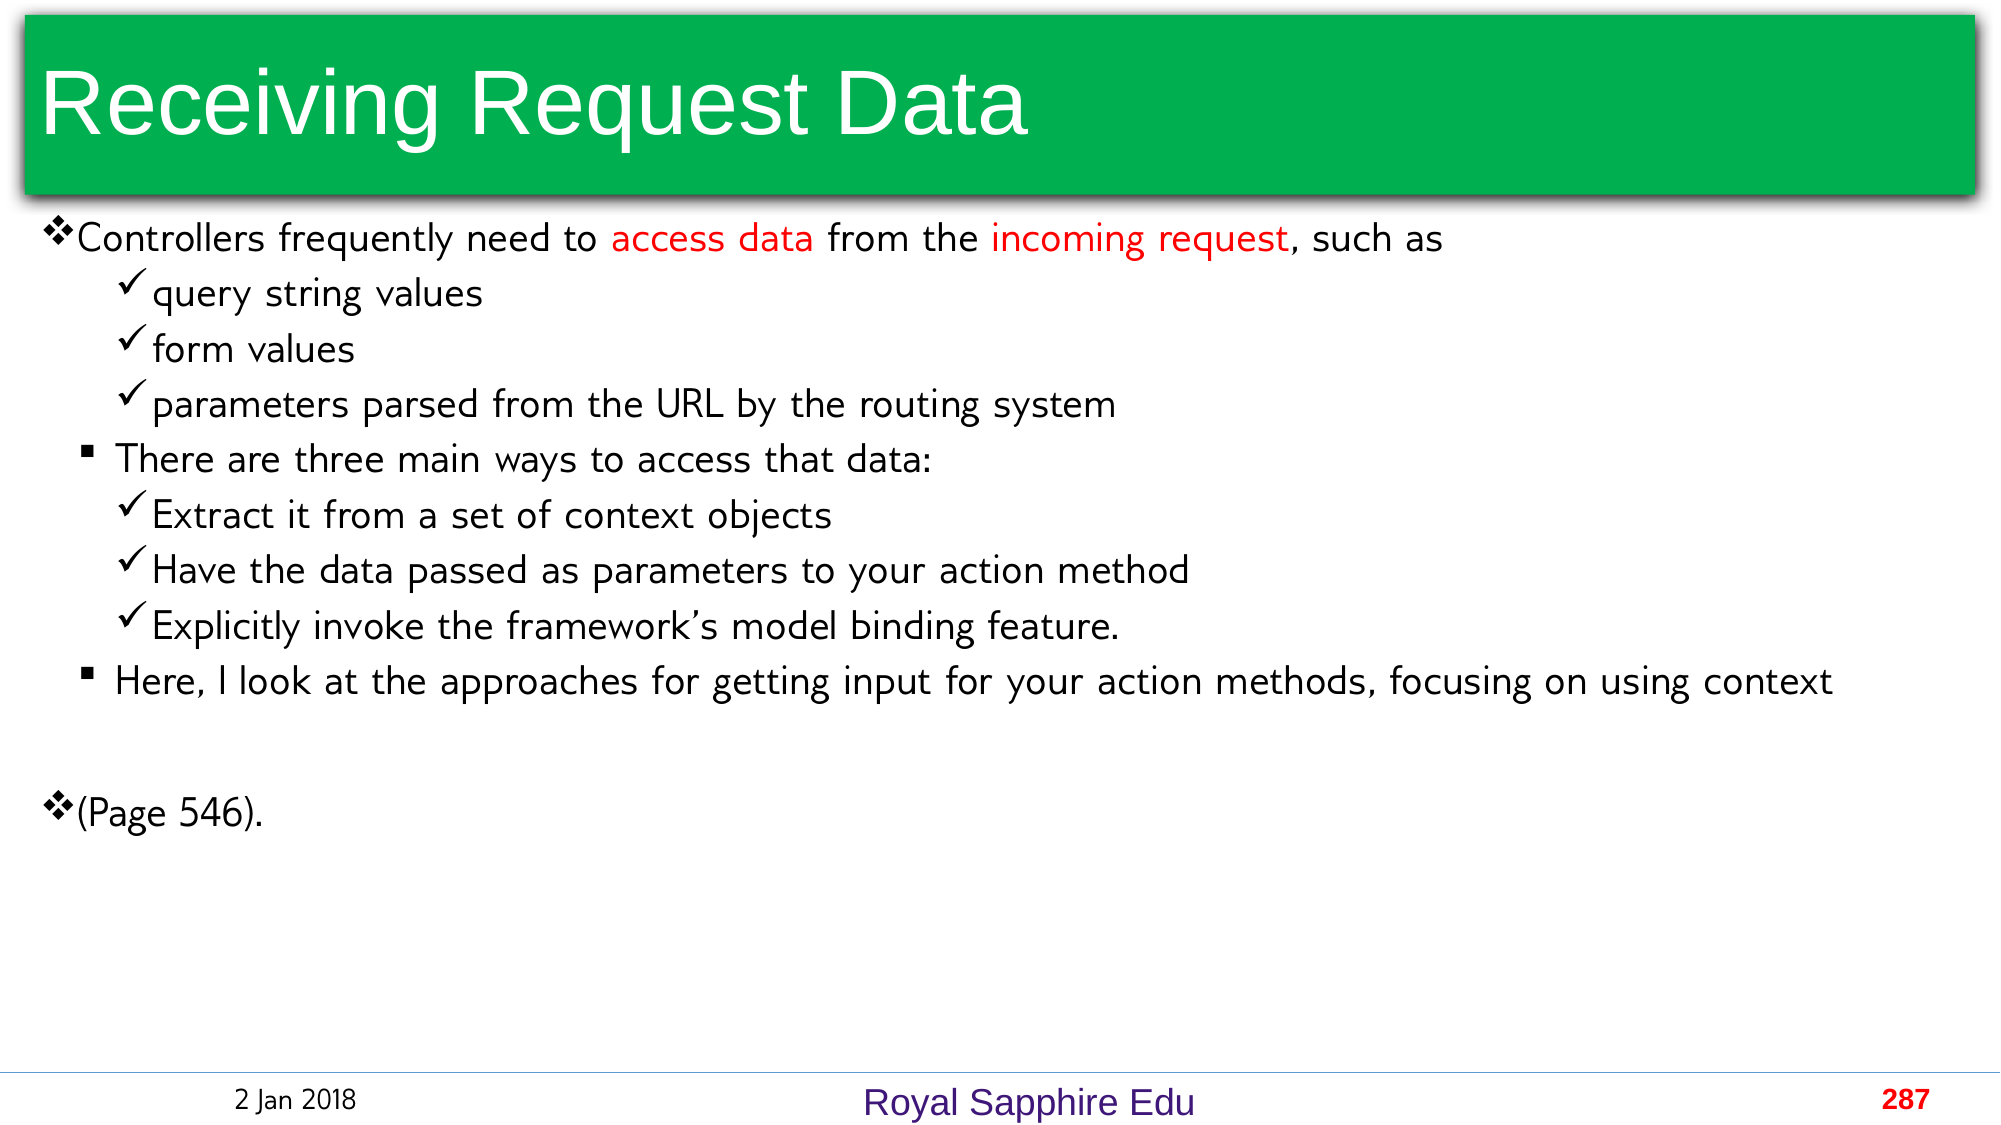

# Receiving Request Data
Controllers frequently need to access data from the incoming request, such as
query string values
form values
parameters parsed from the URL by the routing system
There are three main ways to access that data:
Extract it from a set of context objects
Have the data passed as parameters to your action method
Explicitly invoke the framework’s model binding feature.
Here, I look at the approaches for getting input for your action methods, focusing on using context

(Page 546).
2 Jan 2018
287